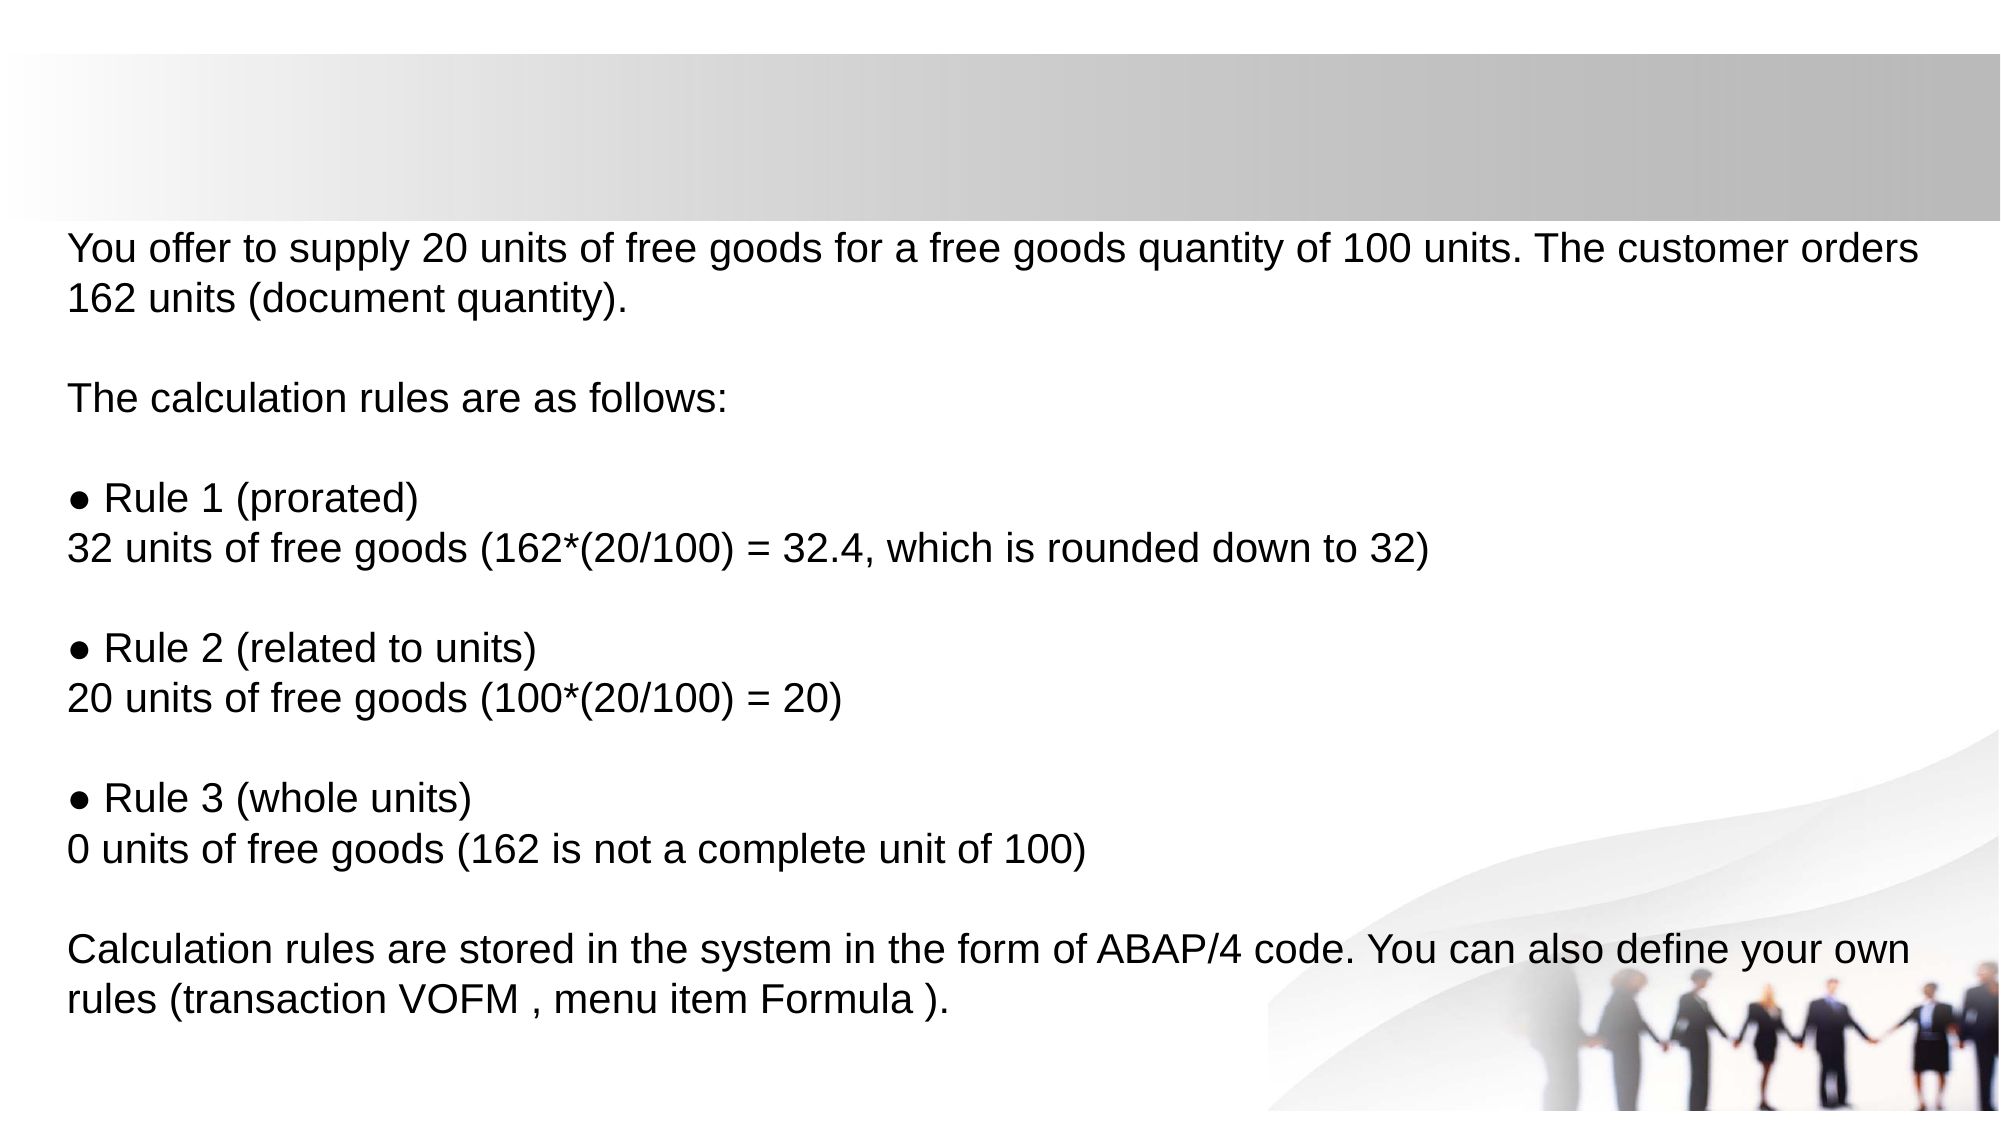

You offer to supply 20 units of free goods for a free goods quantity of 100 units. The customer orders 162 units (document quantity).

The calculation rules are as follows:

● Rule 1 (prorated)
32 units of free goods (162*(20/100) = 32.4, which is rounded down to 32)

● Rule 2 (related to units)
20 units of free goods (100*(20/100) = 20)

● Rule 3 (whole units)
0 units of free goods (162 is not a complete unit of 100)

Calculation rules are stored in the system in the form of ABAP/4 code. You can also define your own rules (transaction VOFM , menu item Formula ).